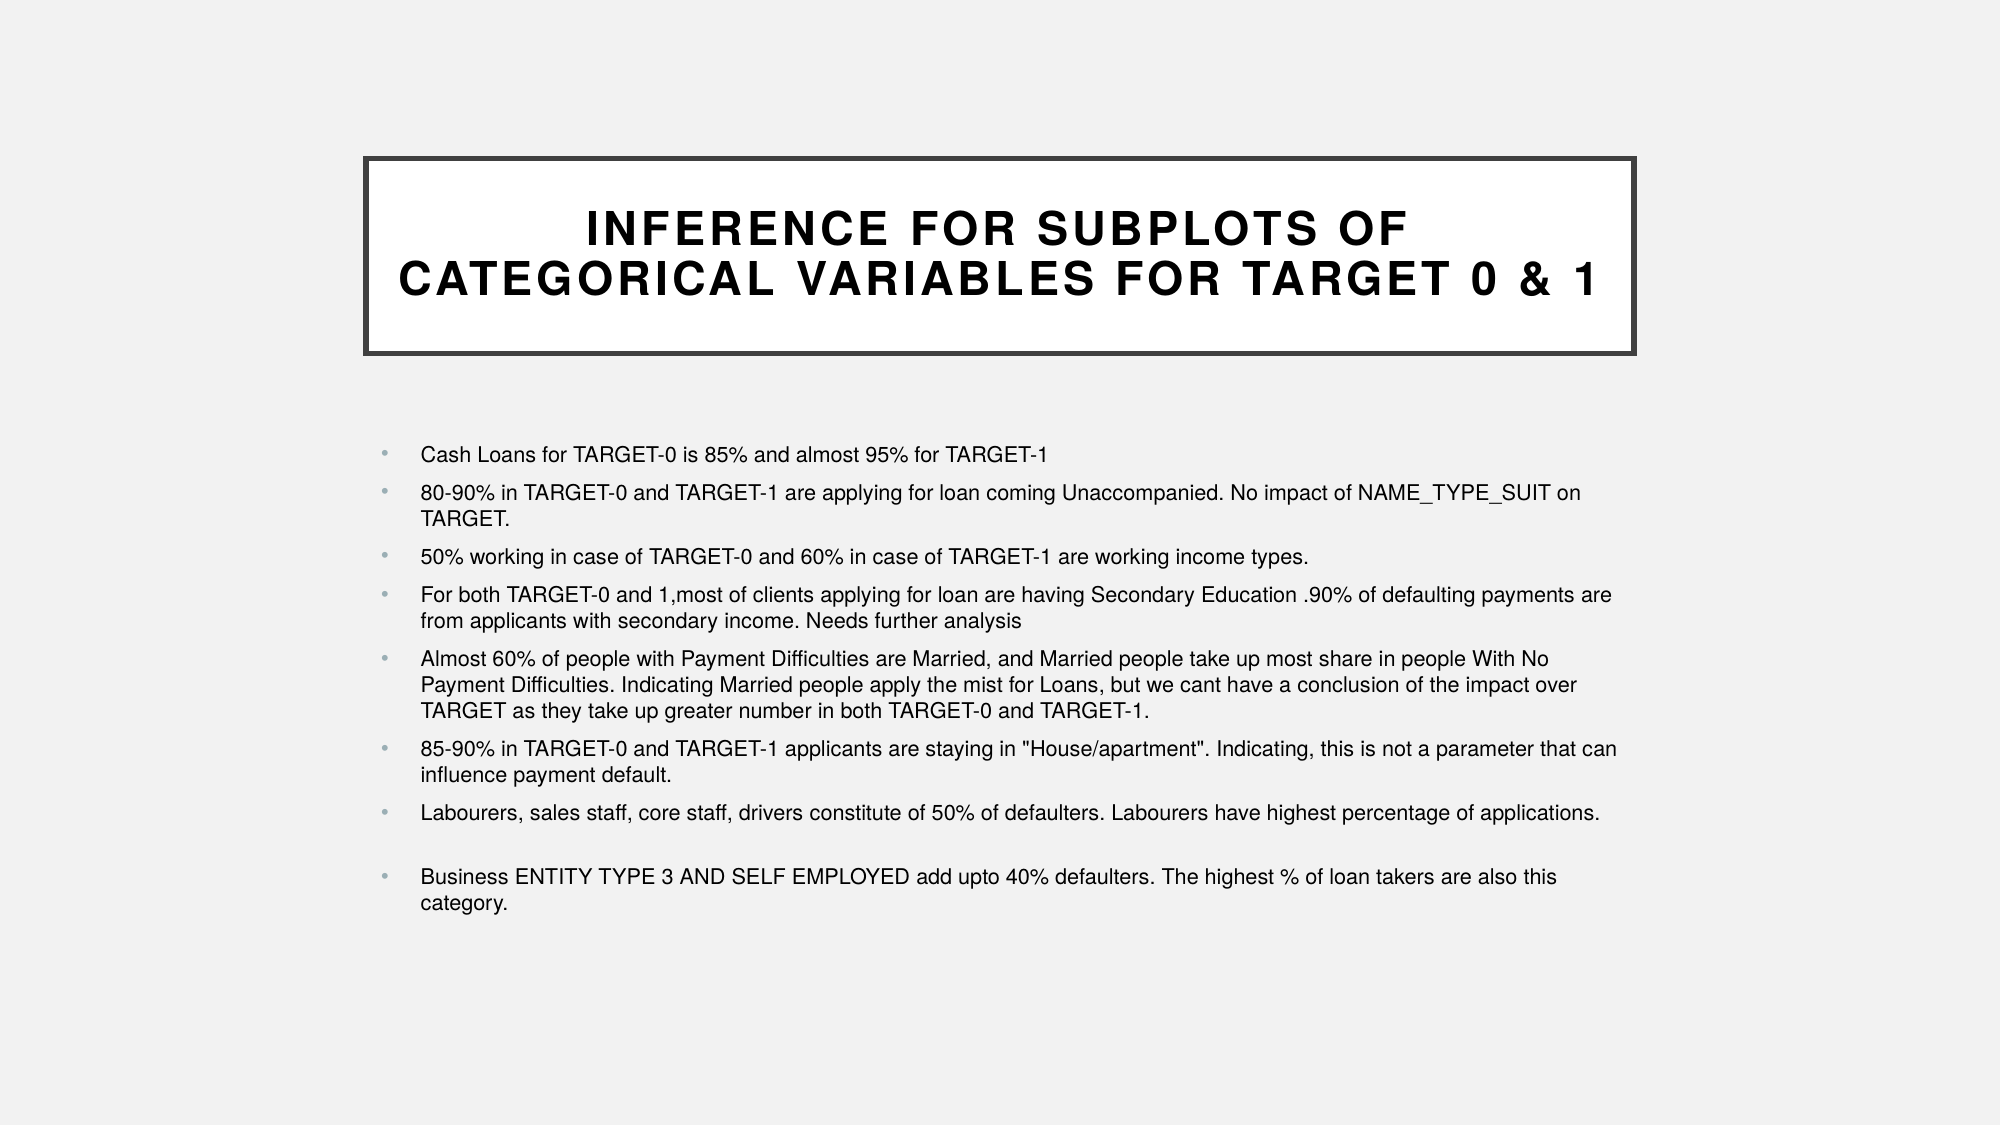

# Inference for subplots of categorical variables for target 0 & 1
Cash Loans for TARGET-0 is 85% and almost 95% for TARGET-1
80-90% in TARGET-0 and TARGET-1 are applying for loan coming Unaccompanied. No impact of NAME_TYPE_SUIT on TARGET.
50% working in case of TARGET-0 and 60% in case of TARGET-1 are working income types.
For both TARGET-0 and 1,most of clients applying for loan are having Secondary Education .90% of defaulting payments are from applicants with secondary income. Needs further analysis
Almost 60% of people with Payment Difficulties are Married, and Married people take up most share in people With No Payment Difficulties. Indicating Married people apply the mist for Loans, but we cant have a conclusion of the impact over TARGET as they take up greater number in both TARGET-0 and TARGET-1.
85-90% in TARGET-0 and TARGET-1 applicants are staying in "House/apartment". Indicating, this is not a parameter that can influence payment default.
Labourers, sales staff, core staff, drivers constitute of 50% of defaulters. Labourers have highest percentage of applications.
Business ENTITY TYPE 3 AND SELF EMPLOYED add upto 40% defaulters. The highest % of loan takers are also this category.